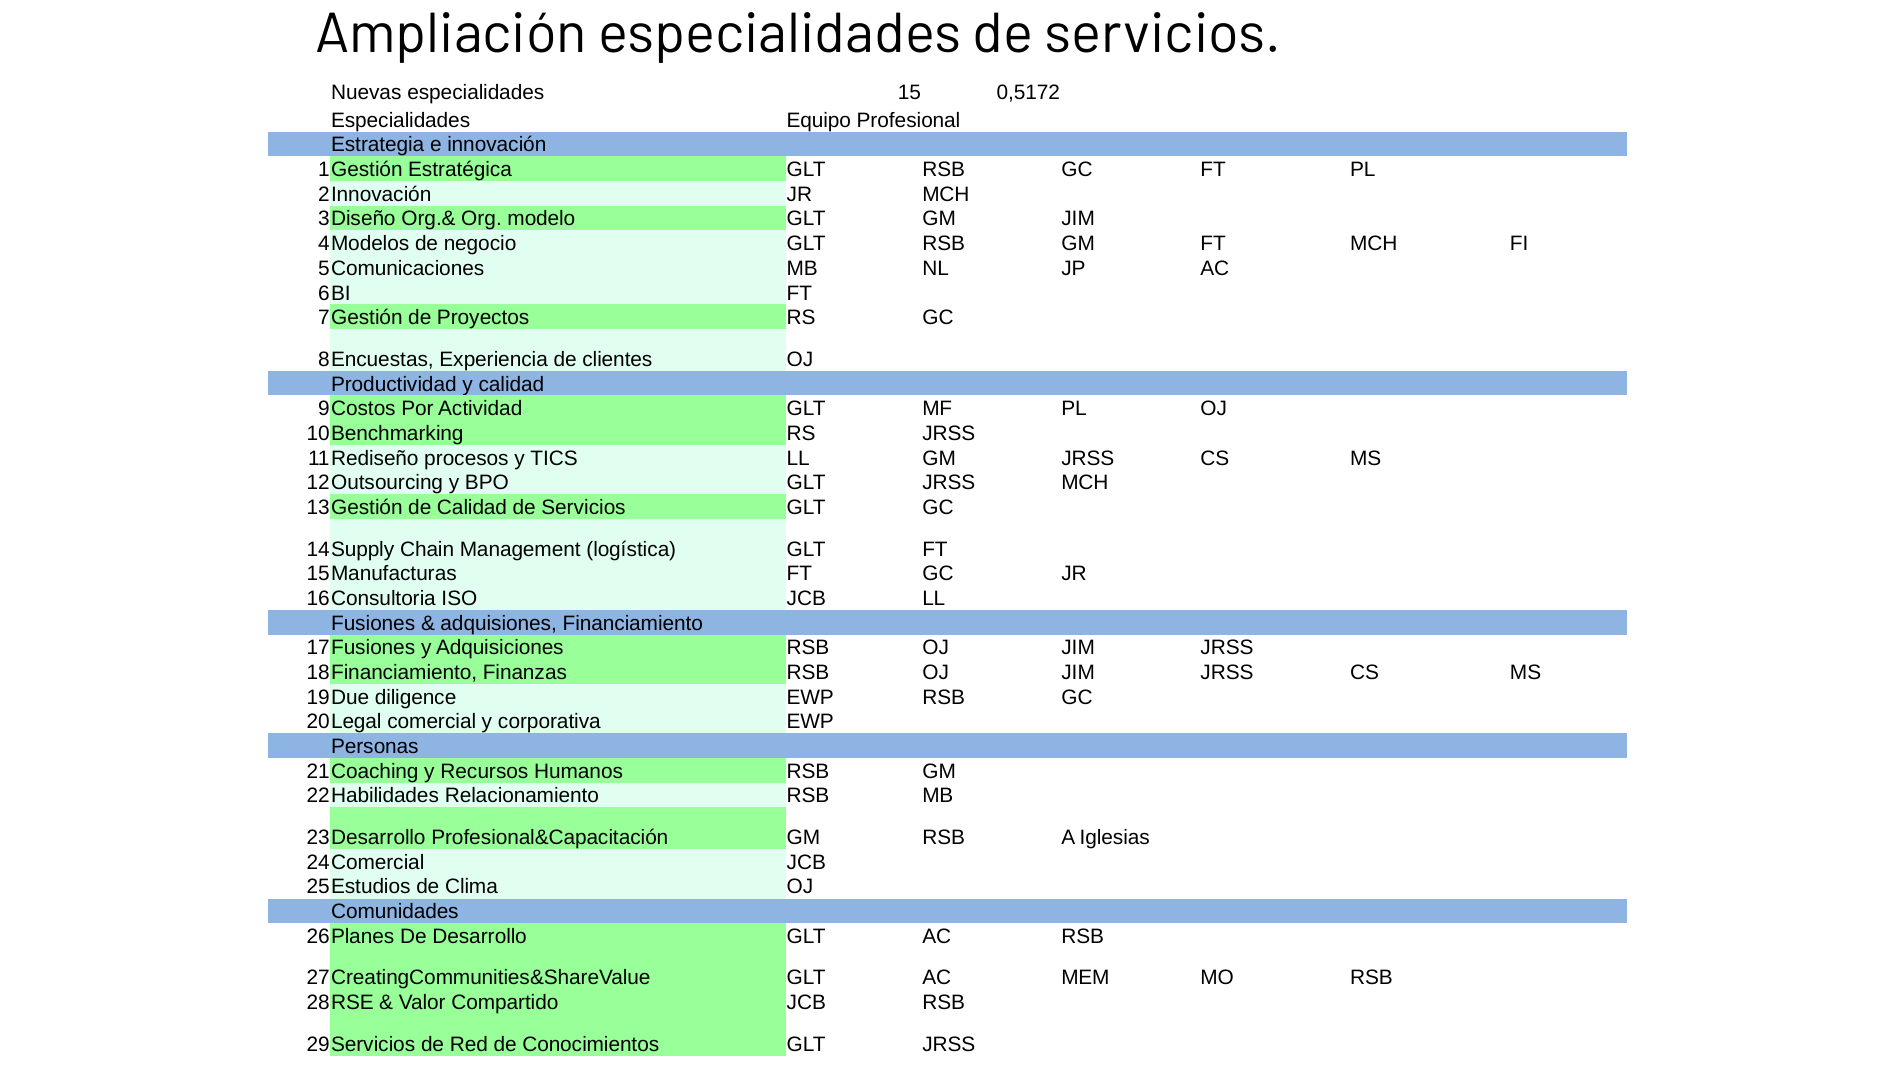

# Ampliación especialidades de servicios.
|  | Nuevas especialidades | 15 | 0,5172 |  |  |  |  |
| --- | --- | --- | --- | --- | --- | --- | --- |
|  | Especialidades | Equipo Profesional |  |  |  |  |  |
|  | Estrategia e innovación |  |  |  |  |  |  |
| 1 | Gestión Estratégica | GLT | RSB | GC | FT | PL |  |
| 2 | Innovación | JR | MCH |  |  |  |  |
| 3 | Diseño Org.& Org. modelo | GLT | GM | JIM |  |  |  |
| 4 | Modelos de negocio | GLT | RSB | GM | FT | MCH | FI |
| 5 | Comunicaciones | MB | NL | JP | AC |  |  |
| 6 | BI | FT |  |  |  |  |  |
| 7 | Gestión de Proyectos | RS | GC |  |  |  |  |
| 8 | Encuestas, Experiencia de clientes | OJ |  |  |  |  |  |
|  | Productividad y calidad |  |  |  |  |  |  |
| 9 | Costos Por Actividad | GLT | MF | PL | OJ |  |  |
| 10 | Benchmarking | RS | JRSS |  |  |  |  |
| 11 | Rediseño procesos y TICS | LL | GM | JRSS | CS | MS |  |
| 12 | Outsourcing y BPO | GLT | JRSS | MCH |  |  |  |
| 13 | Gestión de Calidad de Servicios | GLT | GC |  |  |  |  |
| 14 | Supply Chain Management (logística) | GLT | FT |  |  |  |  |
| 15 | Manufacturas | FT | GC | JR |  |  |  |
| 16 | Consultoria ISO | JCB | LL |  |  |  |  |
|  | Fusiones & adquisiones, Financiamiento |  |  |  |  |  |  |
| 17 | Fusiones y Adquisiciones | RSB | OJ | JIM | JRSS |  |  |
| 18 | Financiamiento, Finanzas | RSB | OJ | JIM | JRSS | CS | MS |
| 19 | Due diligence | EWP | RSB | GC |  |  |  |
| 20 | Legal comercial y corporativa | EWP |  |  |  |  |  |
|  | Personas |  |  |  |  |  |  |
| 21 | Coaching y Recursos Humanos | RSB | GM |  |  |  |  |
| 22 | Habilidades Relacionamiento | RSB | MB |  |  |  |  |
| 23 | Desarrollo Profesional&Capacitación | GM | RSB | A Iglesias |  |  |  |
| 24 | Comercial | JCB |  |  |  |  |  |
| 25 | Estudios de Clima | OJ |  |  |  |  |  |
|  | Comunidades |  |  |  |  |  |  |
| 26 | Planes De Desarrollo | GLT | AC | RSB |  |  |  |
| 27 | CreatingCommunities&ShareValue | GLT | AC | MEM | MO | RSB |  |
| 28 | RSE & Valor Compartido | JCB | RSB |  |  |  |  |
| 29 | Servicios de Red de Conocimientos | GLT | JRSS |  |  |  |  |